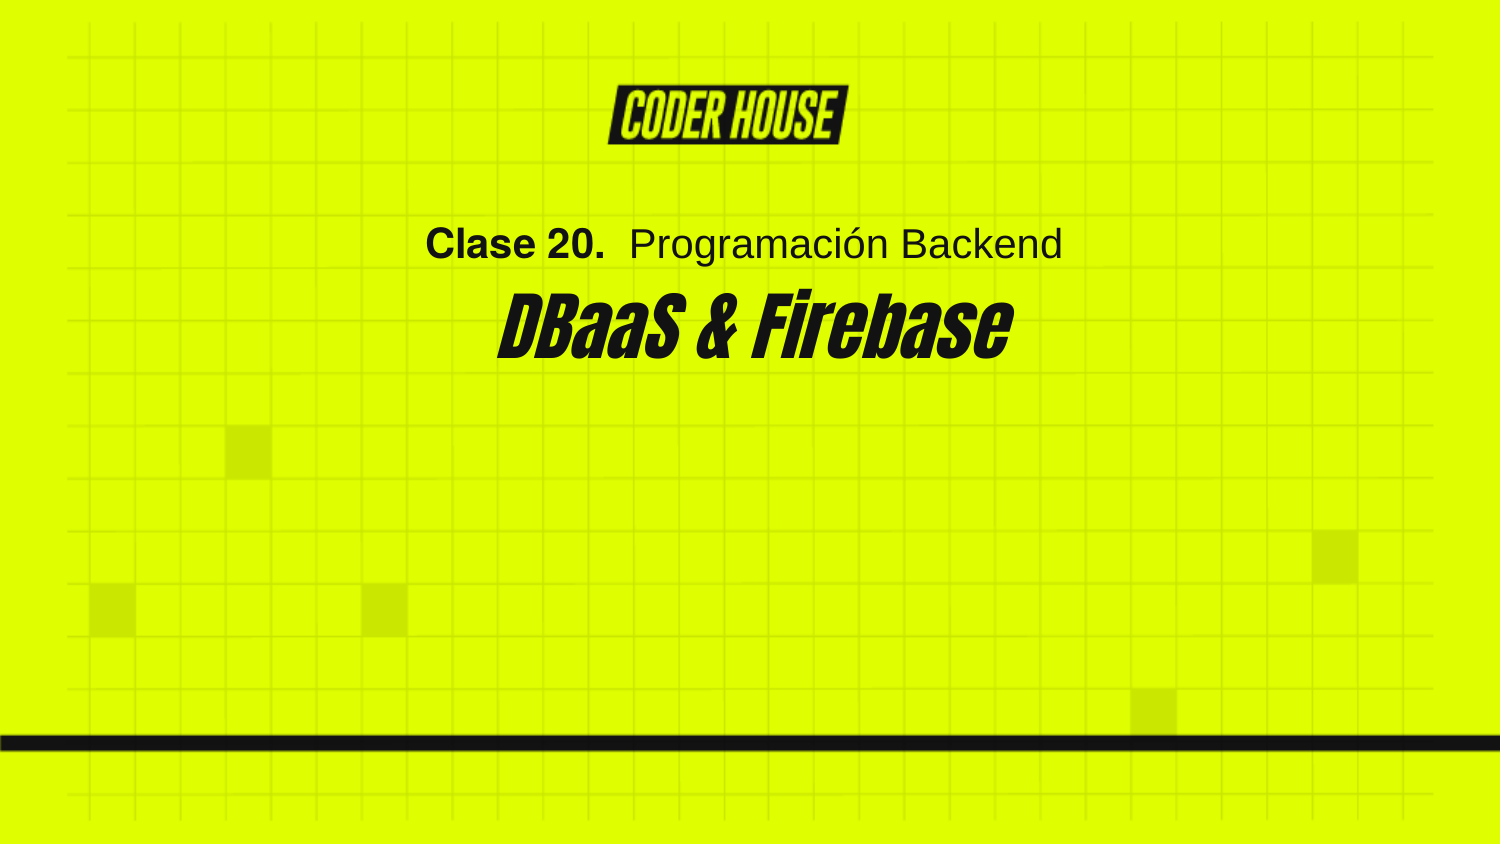

Clase 20.  Programación Backend
DBaaS & Firebase